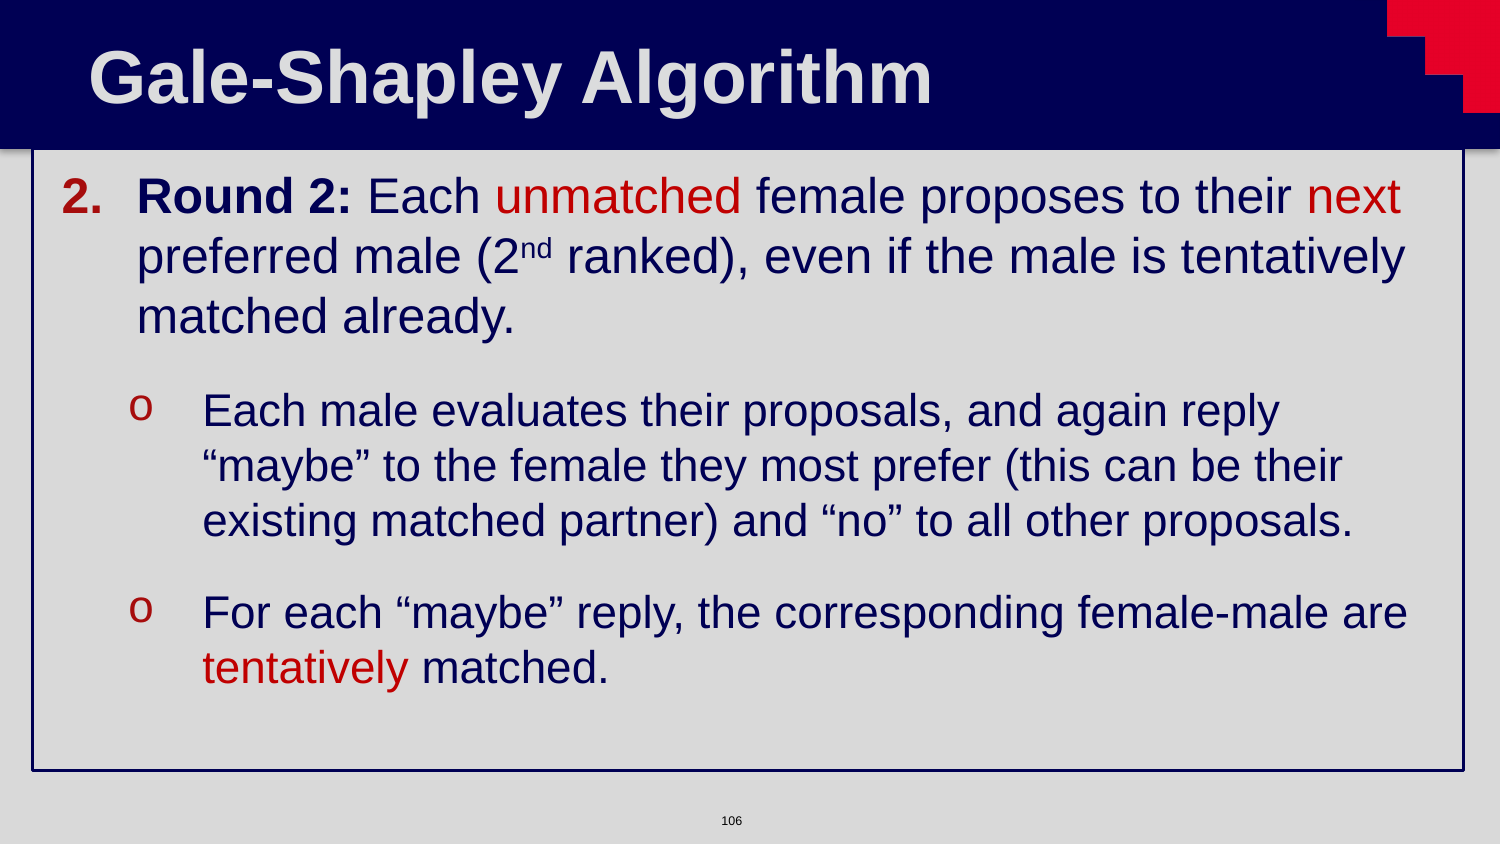

# Gale-Shapley Algorithm
Round 2: Each unmatched female proposes to their next preferred male (2nd ranked), even if the male is tentatively matched already.
Each male evaluates their proposals, and again reply “maybe” to the female they most prefer (this can be their existing matched partner) and “no” to all other proposals.
For each “maybe” reply, the corresponding female-male are tentatively matched.